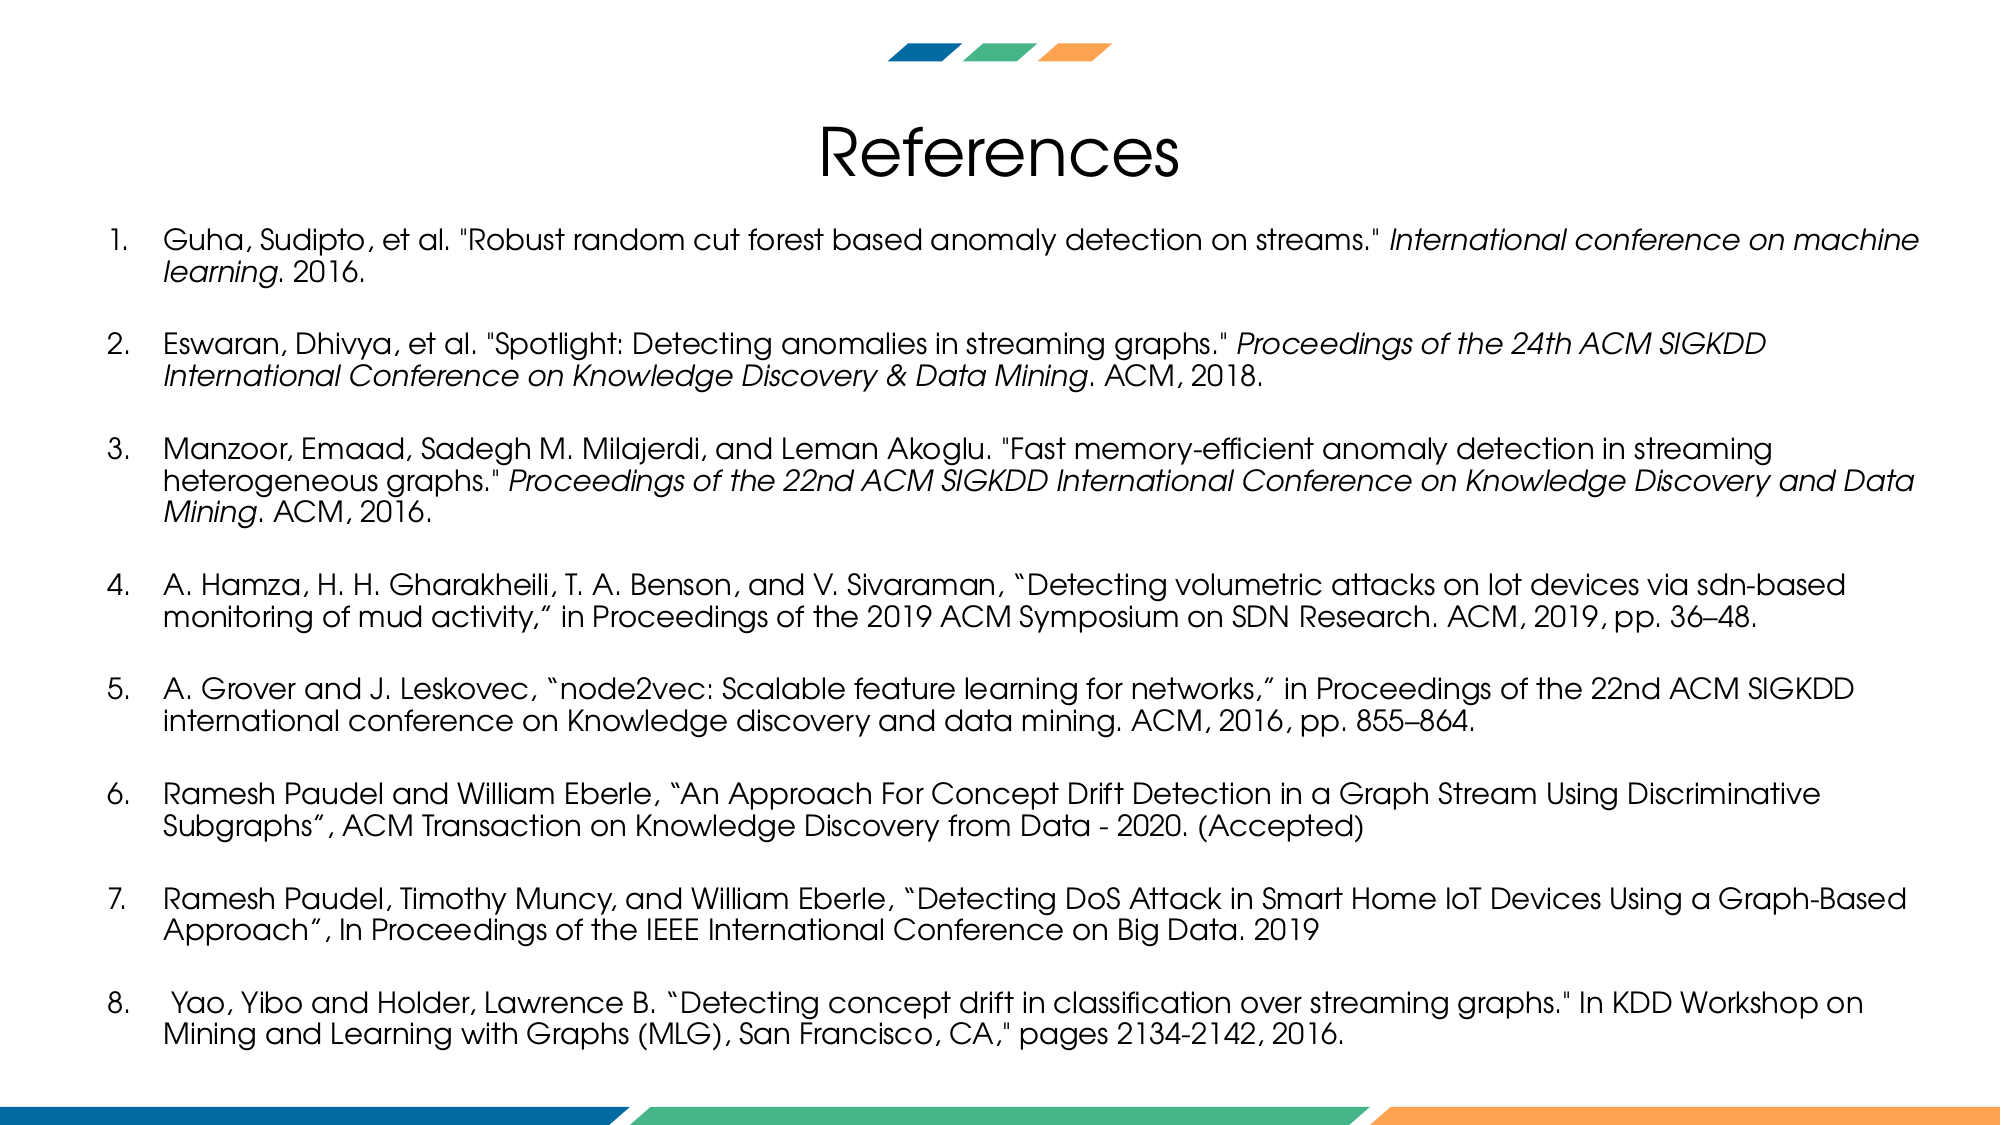

References

Guha, Sudipto, et al. "Robust random cut forest based anomaly detection on streams." International conference on machine learning. 2016.
Eswaran, Dhivya, et al. "Spotlight: Detecting anomalies in streaming graphs." Proceedings of the 24th ACM SIGKDD International Conference on Knowledge Discovery & Data Mining. ACM, 2018.
Manzoor, Emaad, Sadegh M. Milajerdi, and Leman Akoglu. "Fast memory-efficient anomaly detection in streaming heterogeneous graphs." Proceedings of the 22nd ACM SIGKDD International Conference on Knowledge Discovery and Data Mining. ACM, 2016.
A. Hamza, H. H. Gharakheili, T. A. Benson, and V. Sivaraman, “Detecting volumetric attacks on lot devices via sdn-based monitoring of mud activity,” in Proceedings of the 2019 ACM Symposium on SDN Research. ACM, 2019, pp. 36–48.
A. Grover and J. Leskovec, “node2vec: Scalable feature learning for networks,” in Proceedings of the 22nd ACM SIGKDD international conference on Knowledge discovery and data mining. ACM, 2016, pp. 855–864.
Ramesh Paudel and William Eberle, “An Approach For Concept Drift Detection in a Graph Stream Using Discriminative Subgraphs”, ACM Transaction on Knowledge Discovery from Data - 2020. (Accepted)
Ramesh Paudel, Timothy Muncy, and William Eberle, “Detecting DoS Attack in Smart Home IoT Devices Using a Graph-Based Approach”, In Proceedings of the IEEE International Conference on Big Data. 2019
 Yao, Yibo and Holder, Lawrence B. “Detecting concept drift in classification over streaming graphs." In KDD Workshop on Mining and Learning with Graphs (MLG), San Francisco, CA," pages 2134-2142, 2016.